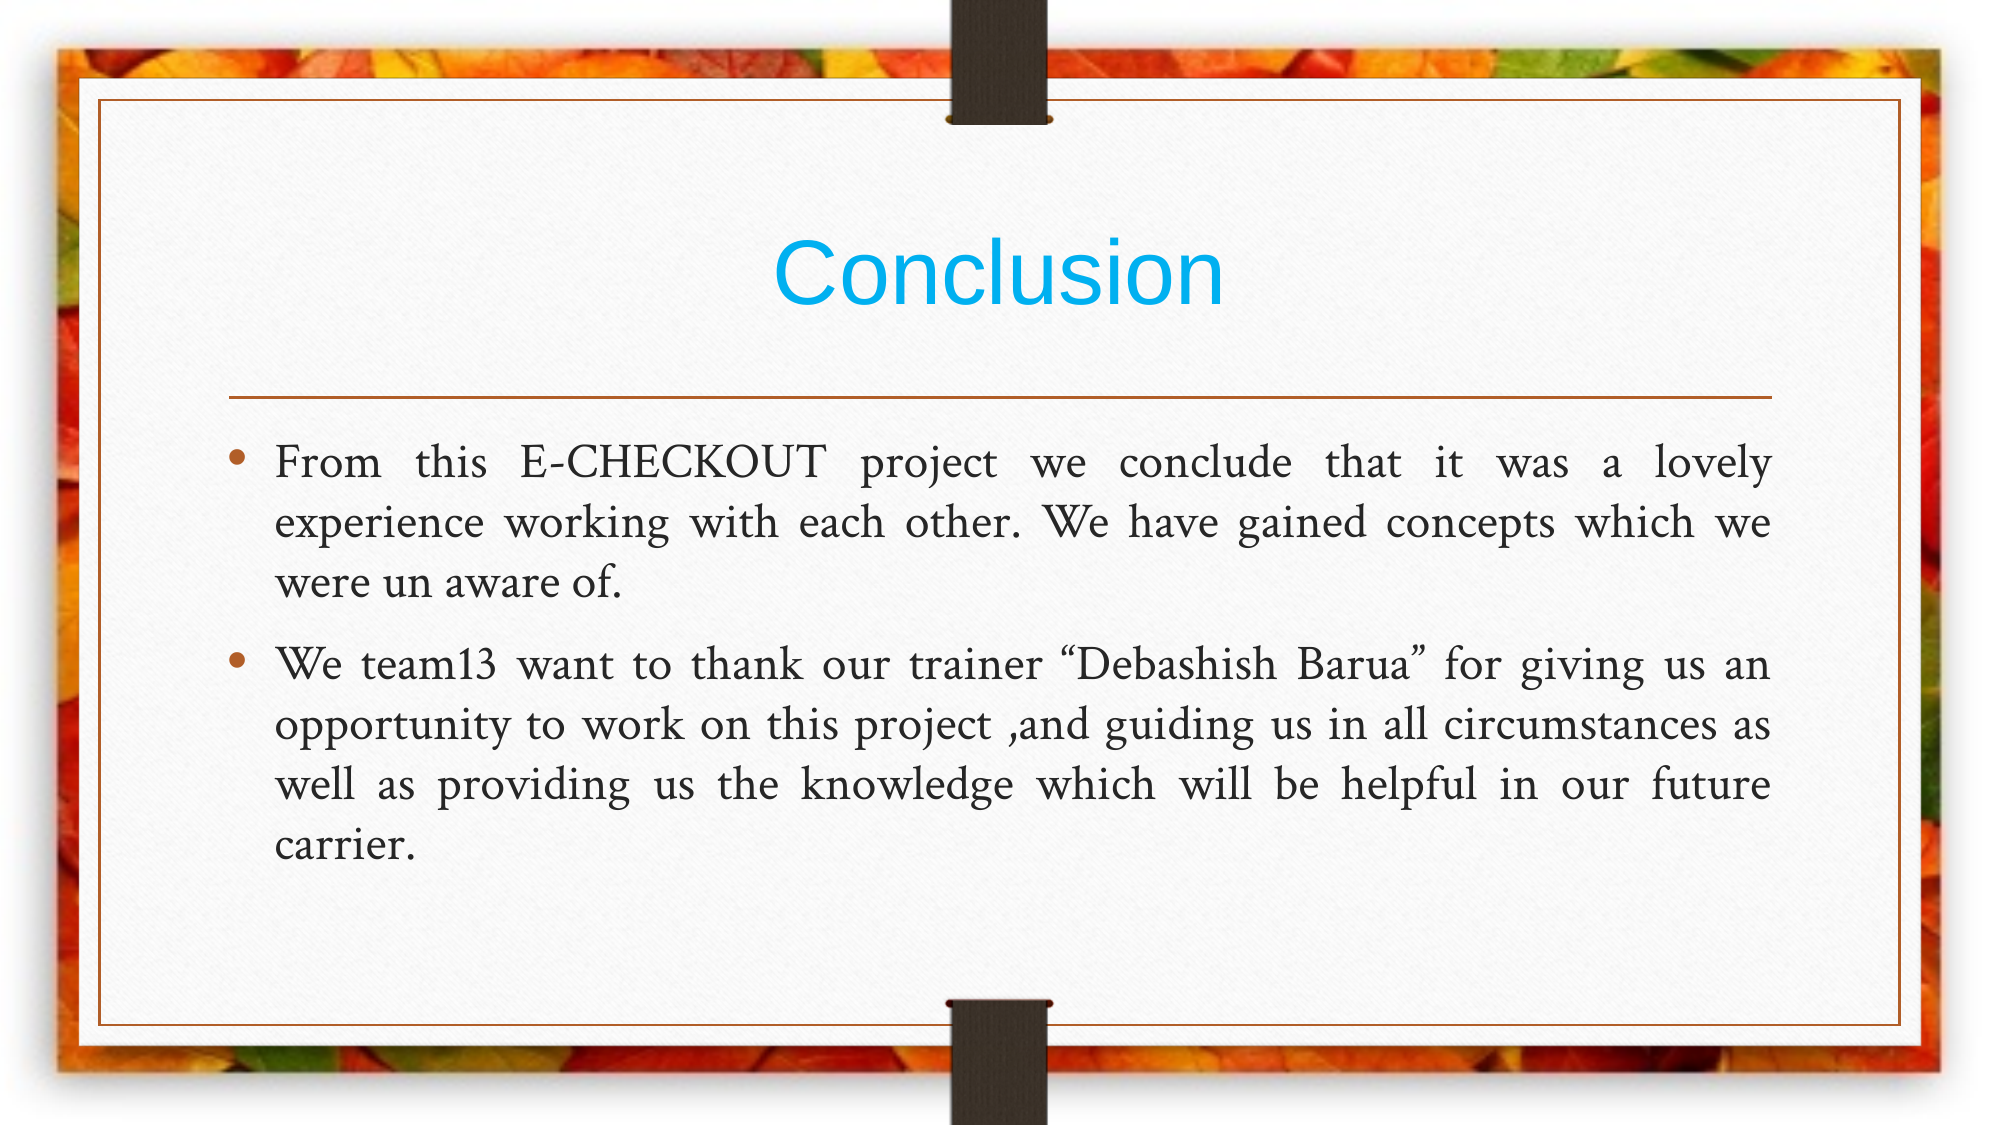

# Conclusion
From this E-CHECKOUT project we conclude that it was a lovely experience working with each other. We have gained concepts which we were un aware of.
We team13 want to thank our trainer “Debashish Barua” for giving us an opportunity to work on this project ,and guiding us in all circumstances as well as providing us the knowledge which will be helpful in our future carrier.